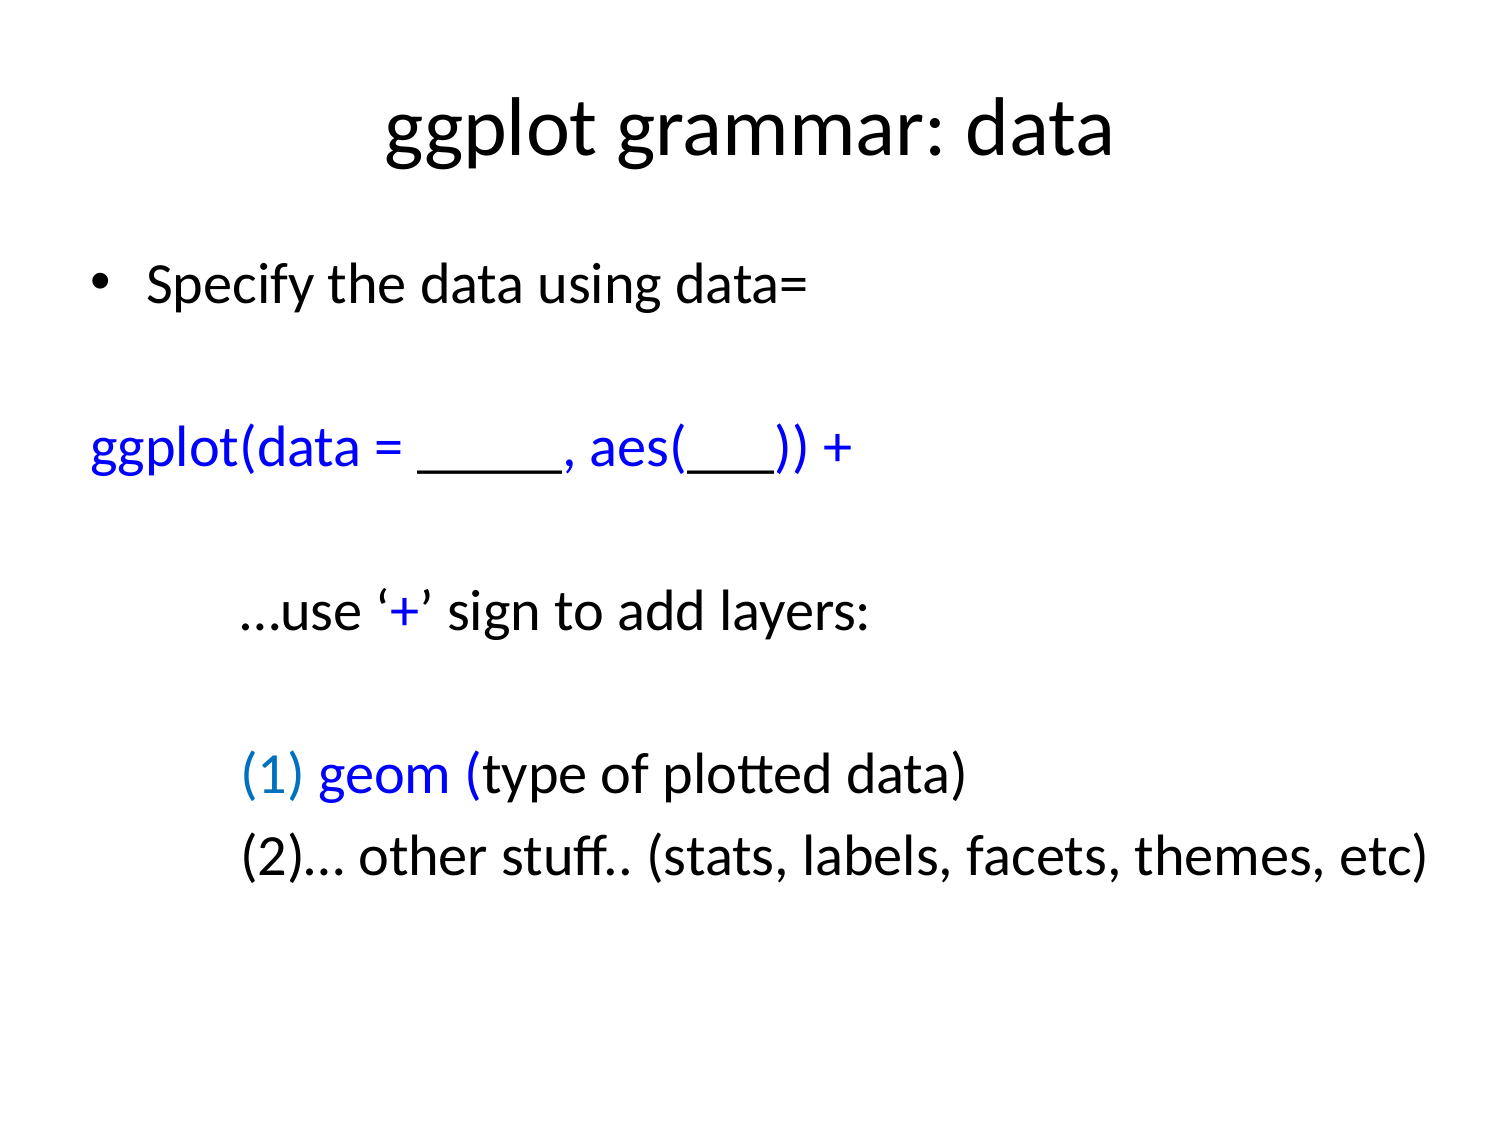

# ggplot grammar: data
Specify the data using data=

ggplot(data = _____, aes(___)) +

	…use ‘+’ sign to add layers:

	(1) geom (type of plotted data)
	(2)… other stuff.. (stats, labels, facets, themes, etc)